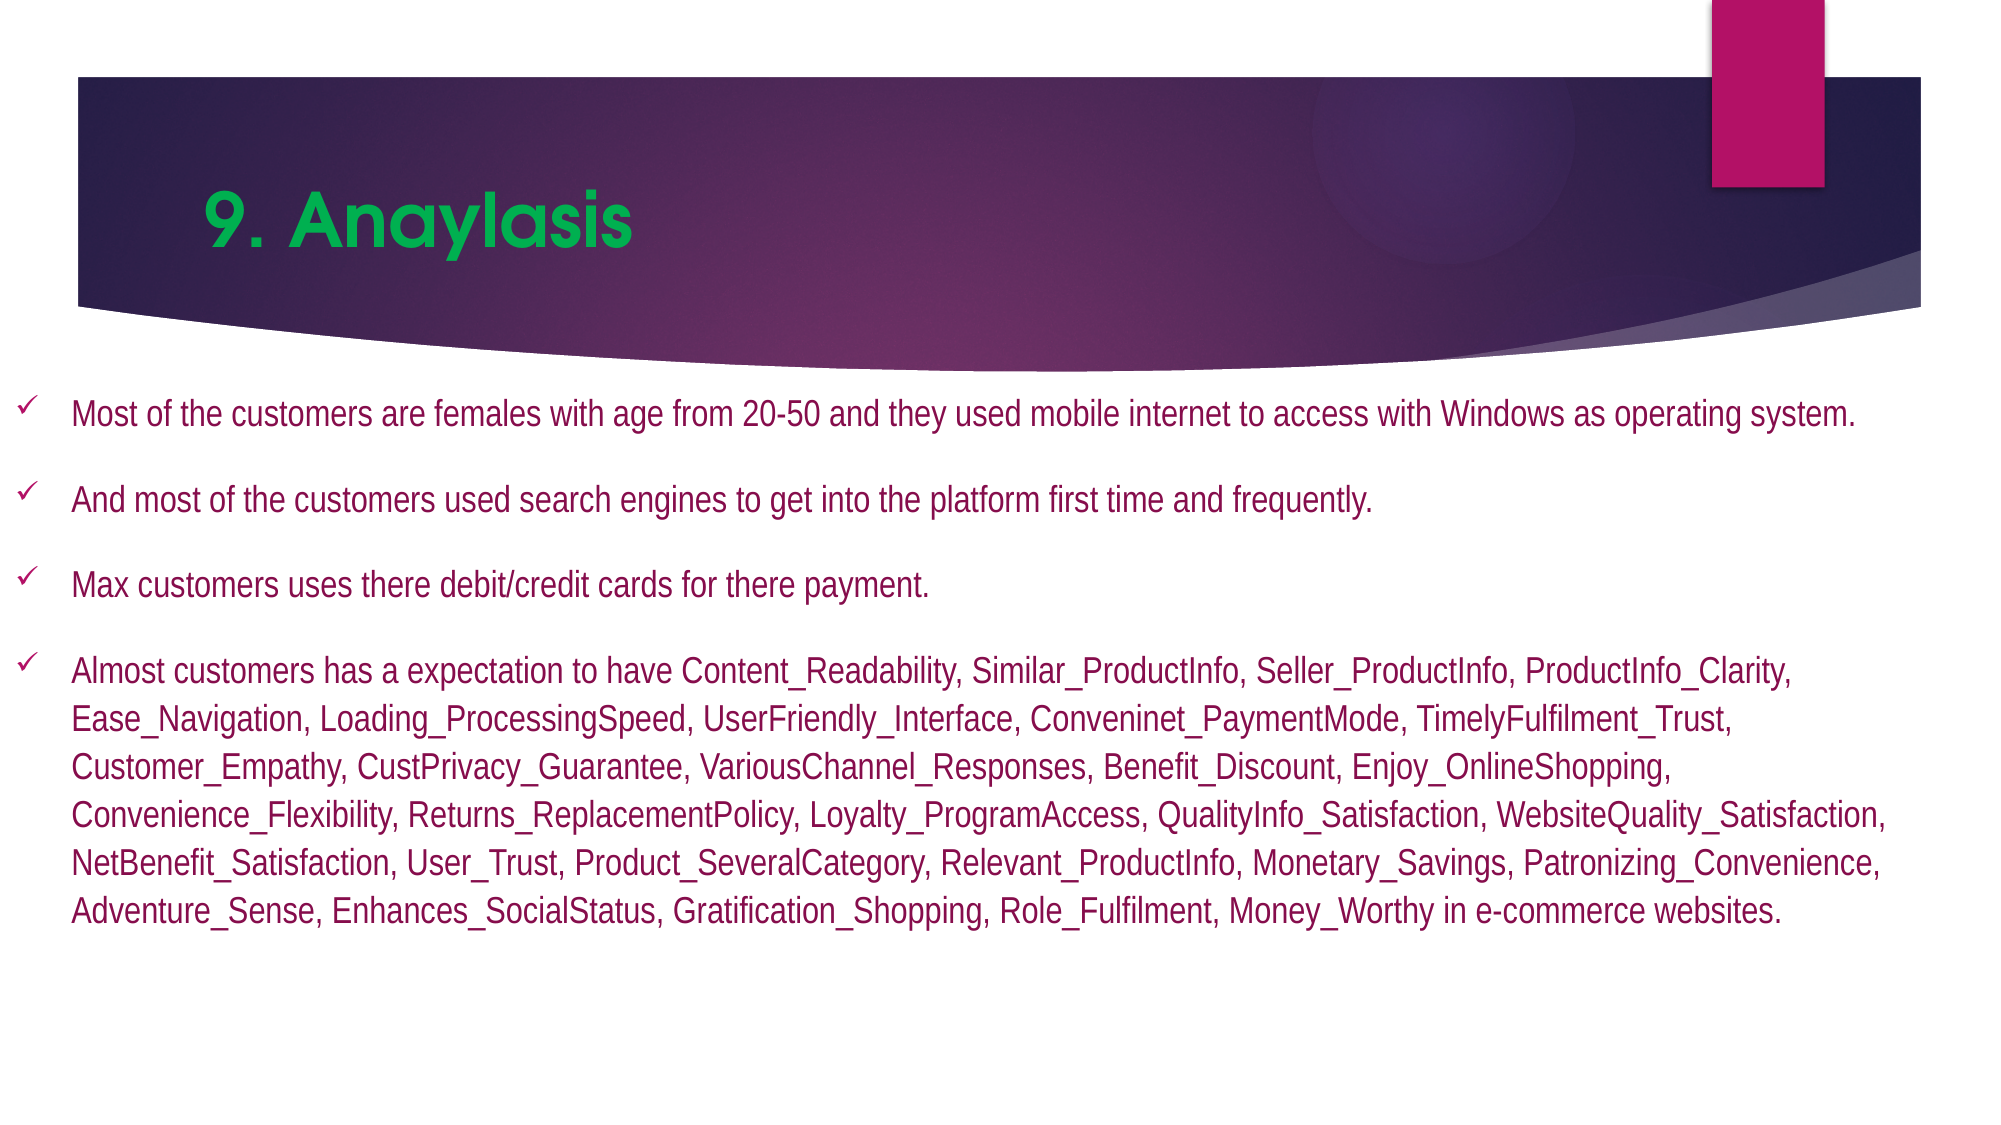

# 9. Anaylasis
Most of the customers are females with age from 20-50 and they used mobile internet to access with Windows as operating system.
And most of the customers used search engines to get into the platform first time and frequently.
Max customers uses there debit/credit cards for there payment.
Almost customers has a expectation to have Content_Readability, Similar_ProductInfo, Seller_ProductInfo, ProductInfo_Clarity, Ease_Navigation, Loading_ProcessingSpeed, UserFriendly_Interface, Conveninet_PaymentMode, TimelyFulfilment_Trust, Customer_Empathy, CustPrivacy_Guarantee, VariousChannel_Responses, Benefit_Discount, Enjoy_OnlineShopping, Convenience_Flexibility, Returns_ReplacementPolicy, Loyalty_ProgramAccess, QualityInfo_Satisfaction, WebsiteQuality_Satisfaction, NetBenefit_Satisfaction, User_Trust, Product_SeveralCategory, Relevant_ProductInfo, Monetary_Savings, Patronizing_Convenience, Adventure_Sense, Enhances_SocialStatus, Gratification_Shopping, Role_Fulfilment, Money_Worthy in e-commerce websites.